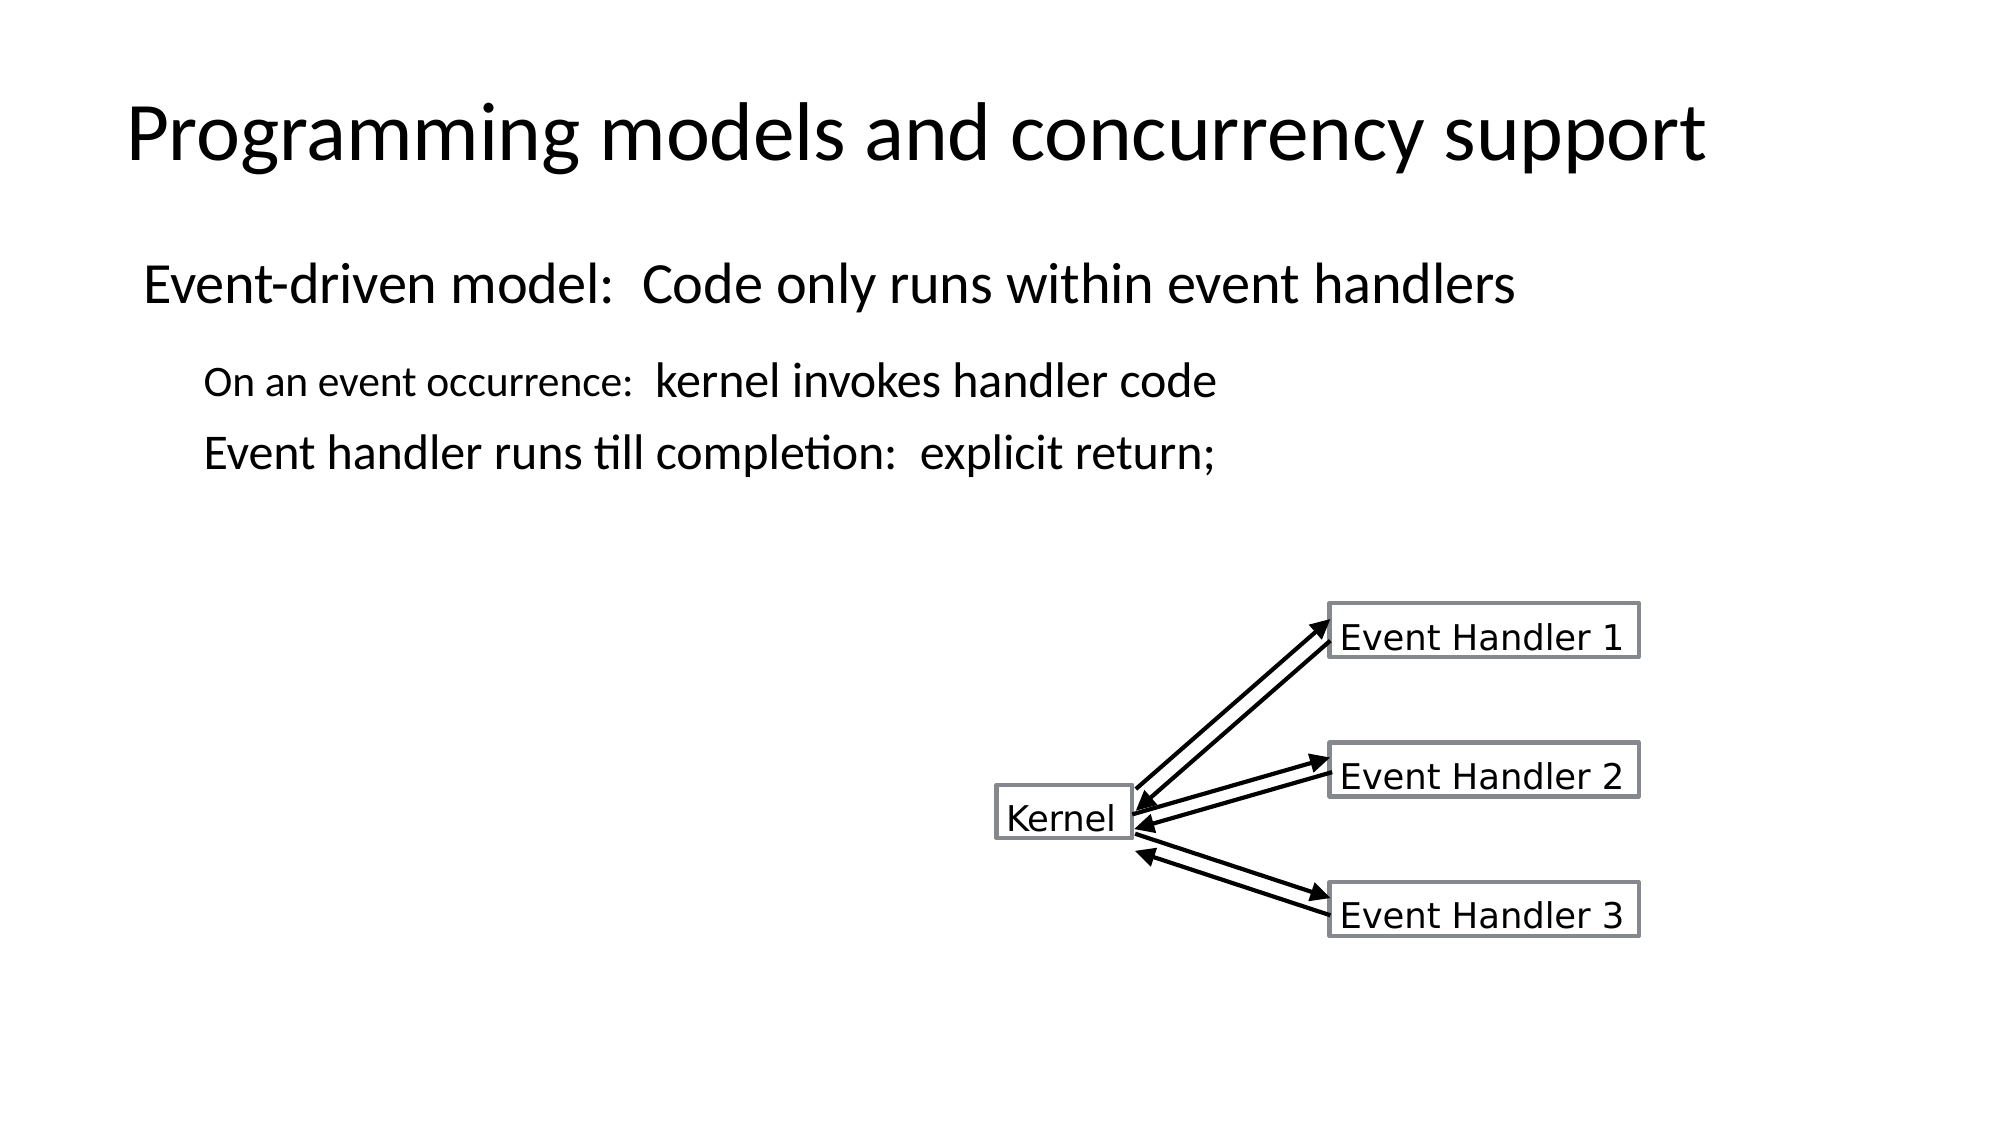

# Programming models and concurrency support
Event-driven model:  Code only runs within event handlers
	On an event occurrence:  kernel invokes handler code
	Event handler runs till completion:  explicit return;
Event Handler 1

Event Handler 2

Kernel

Event Handler 3